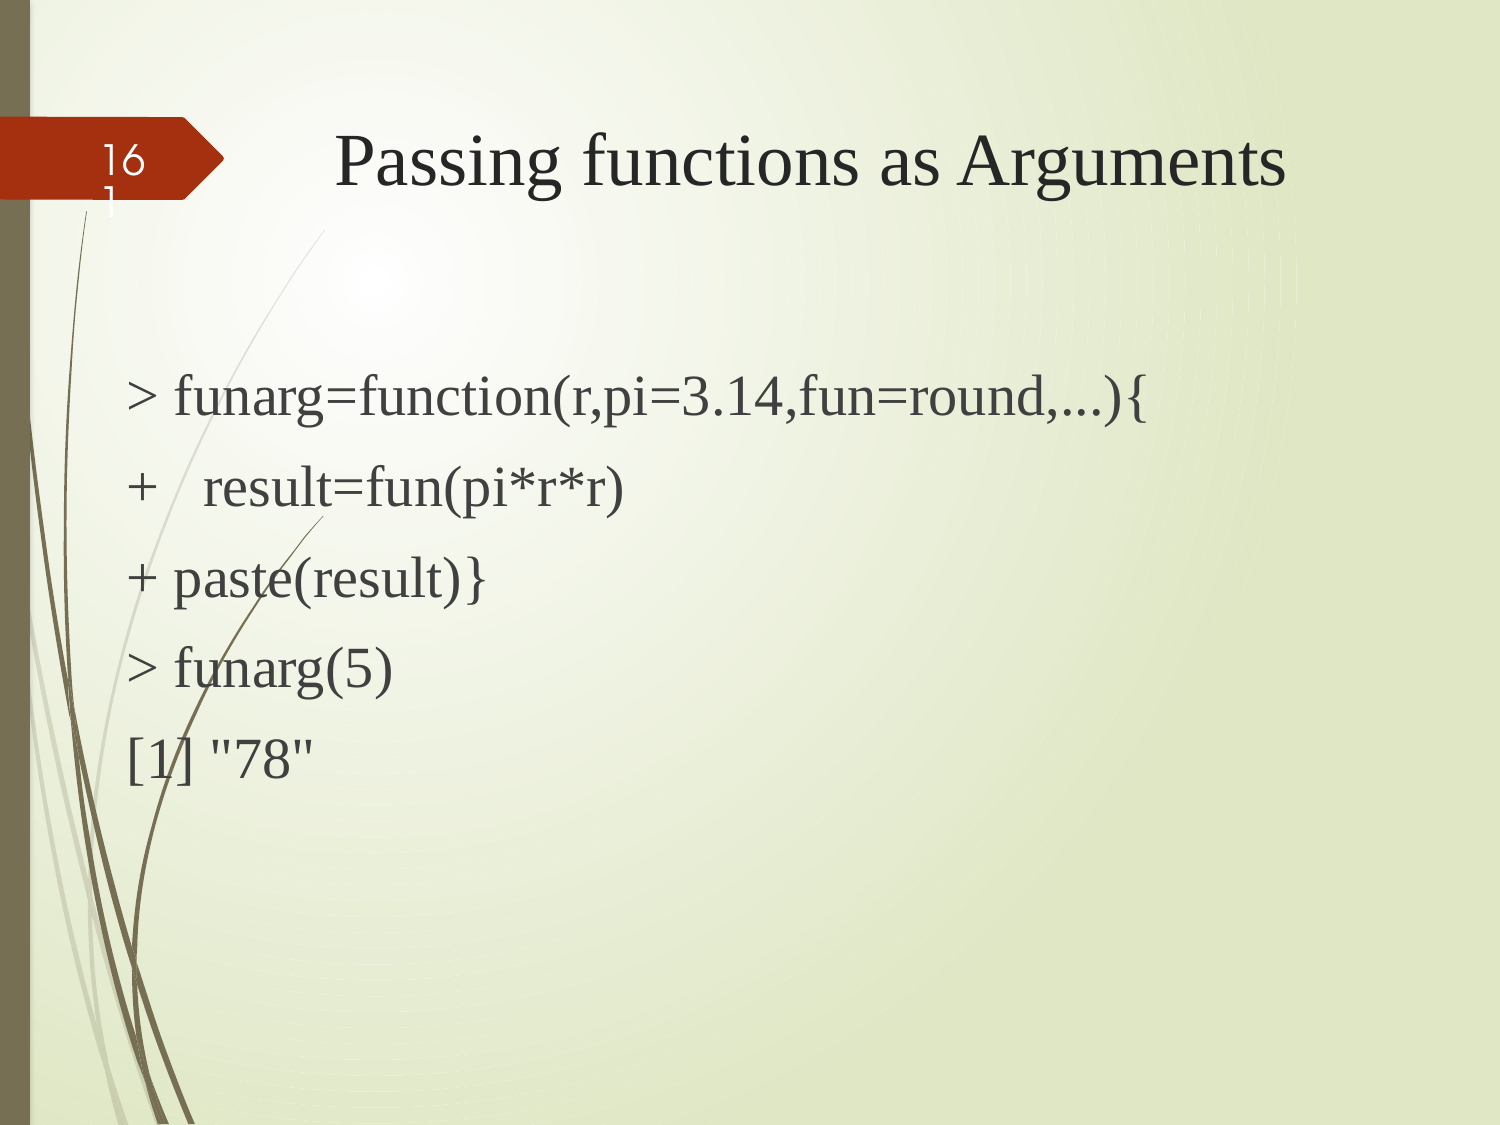

# Passing functions as Arguments
161
> funarg=function(r,pi=3.14,fun=round,...){
+   result=fun(pi*r*r)
+ paste(result)}
> funarg(5)
[1] "78"